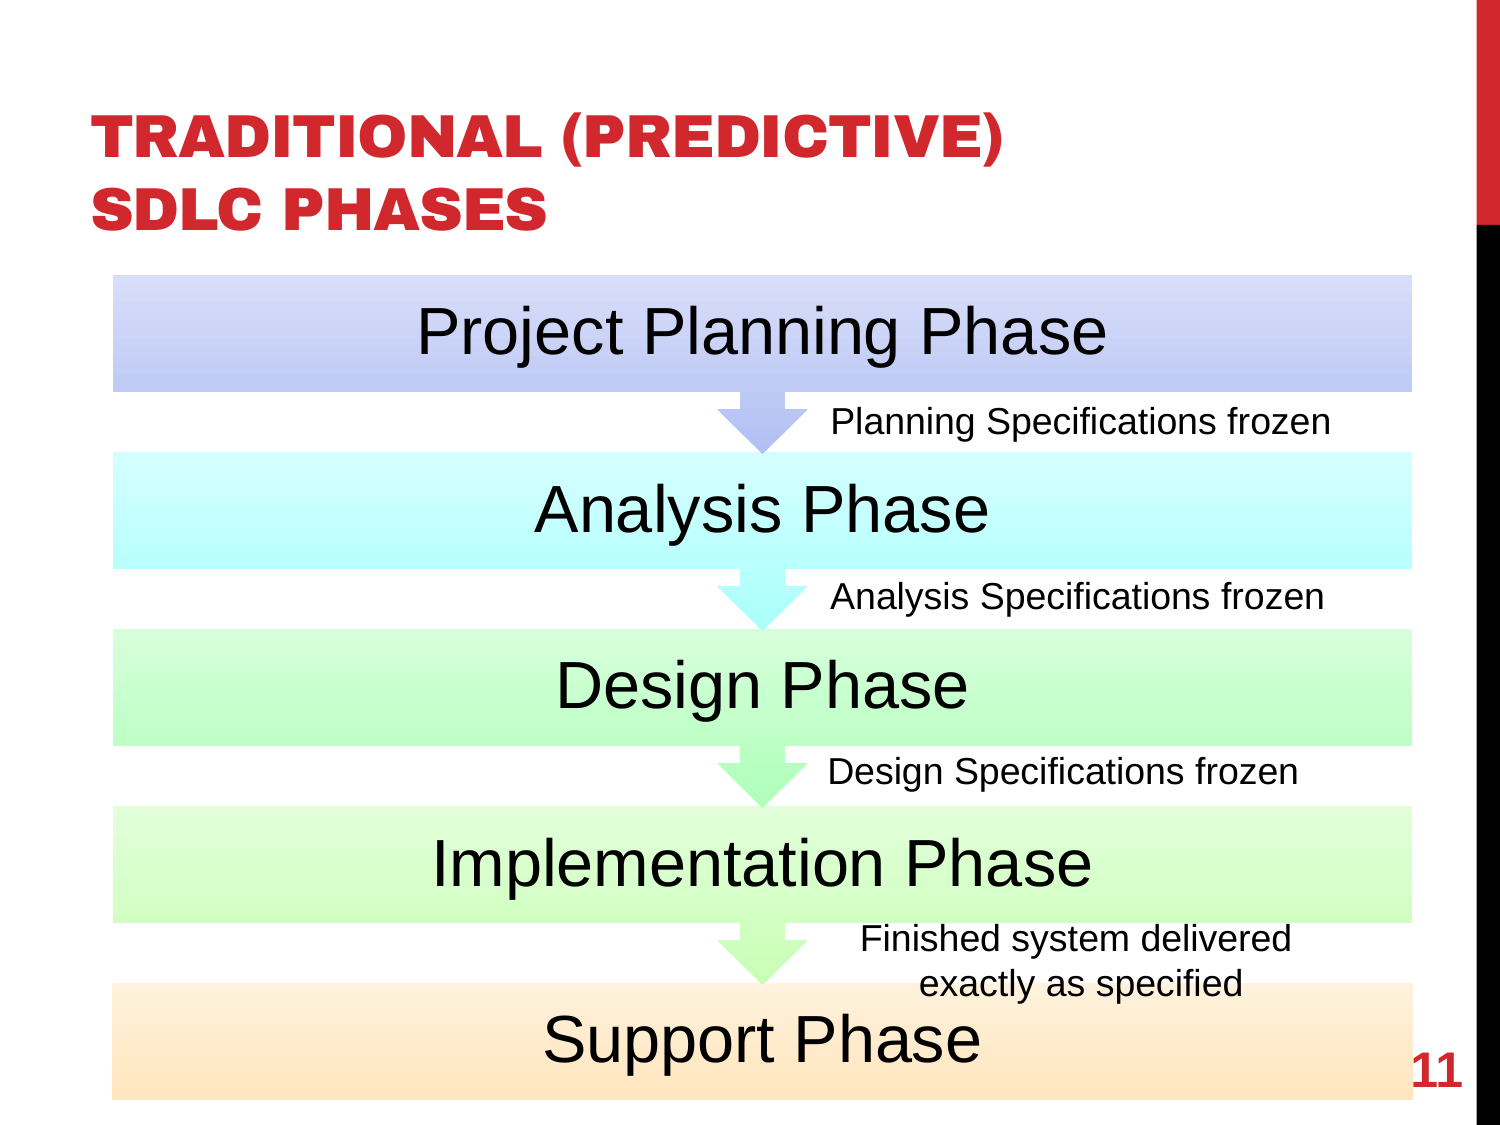

# Traditional (predictive) SDLC Phases
Support Phase
Implementation Phase
Design Phase
Analysis Phase
Project Planning Phase
Planning Specifications frozen
Analysis Specifications frozen
Design Specifications frozen
Finished system delivered
exactly as specified
11
IS2102 Requirements Analysis and Design